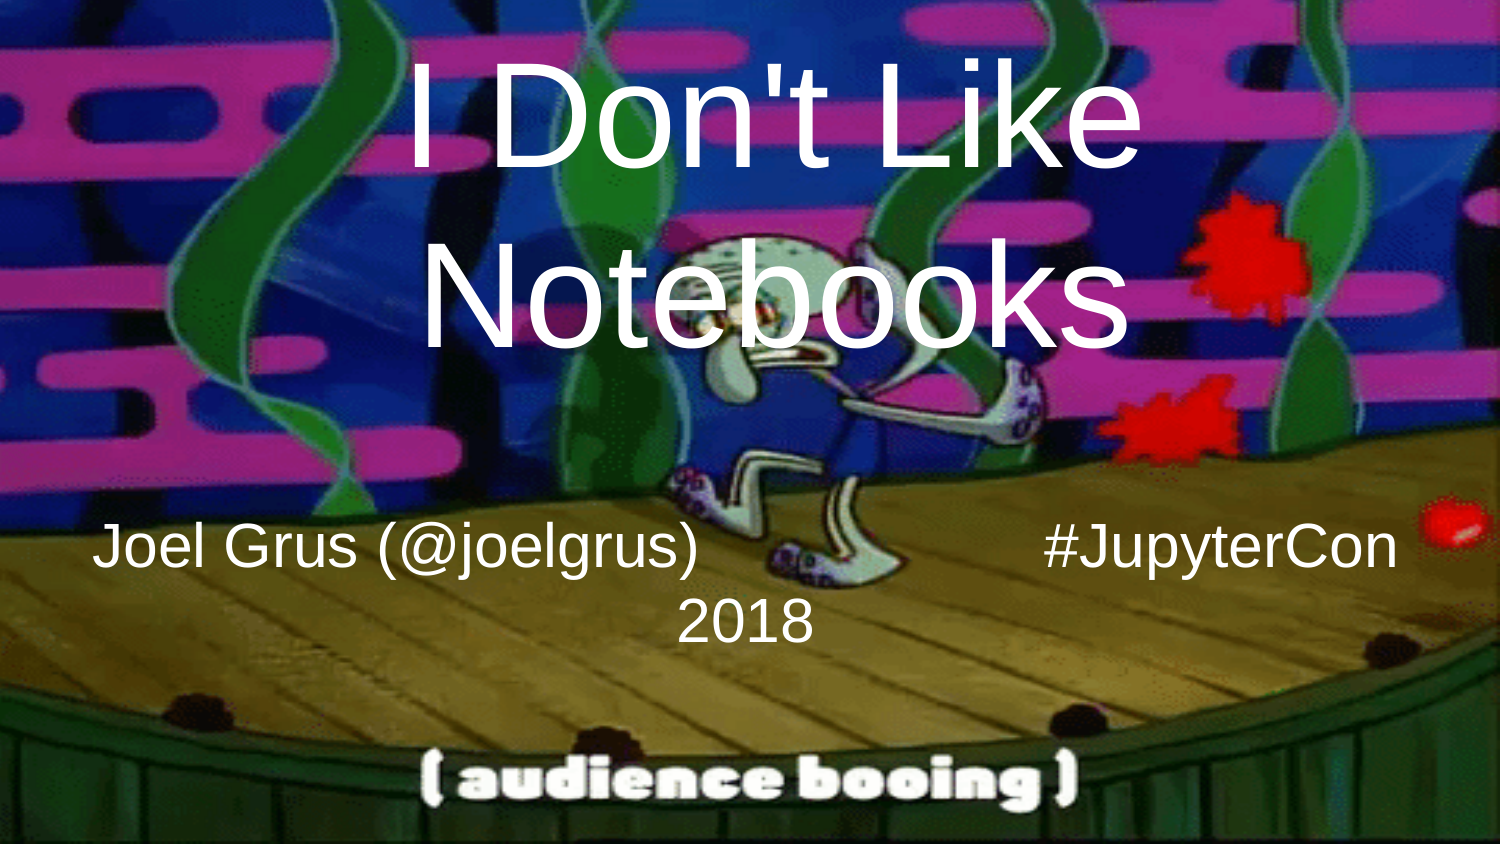

I Don't Like Notebooks
Joel Grus (@joelgrus)                    #JupyterCon 2018